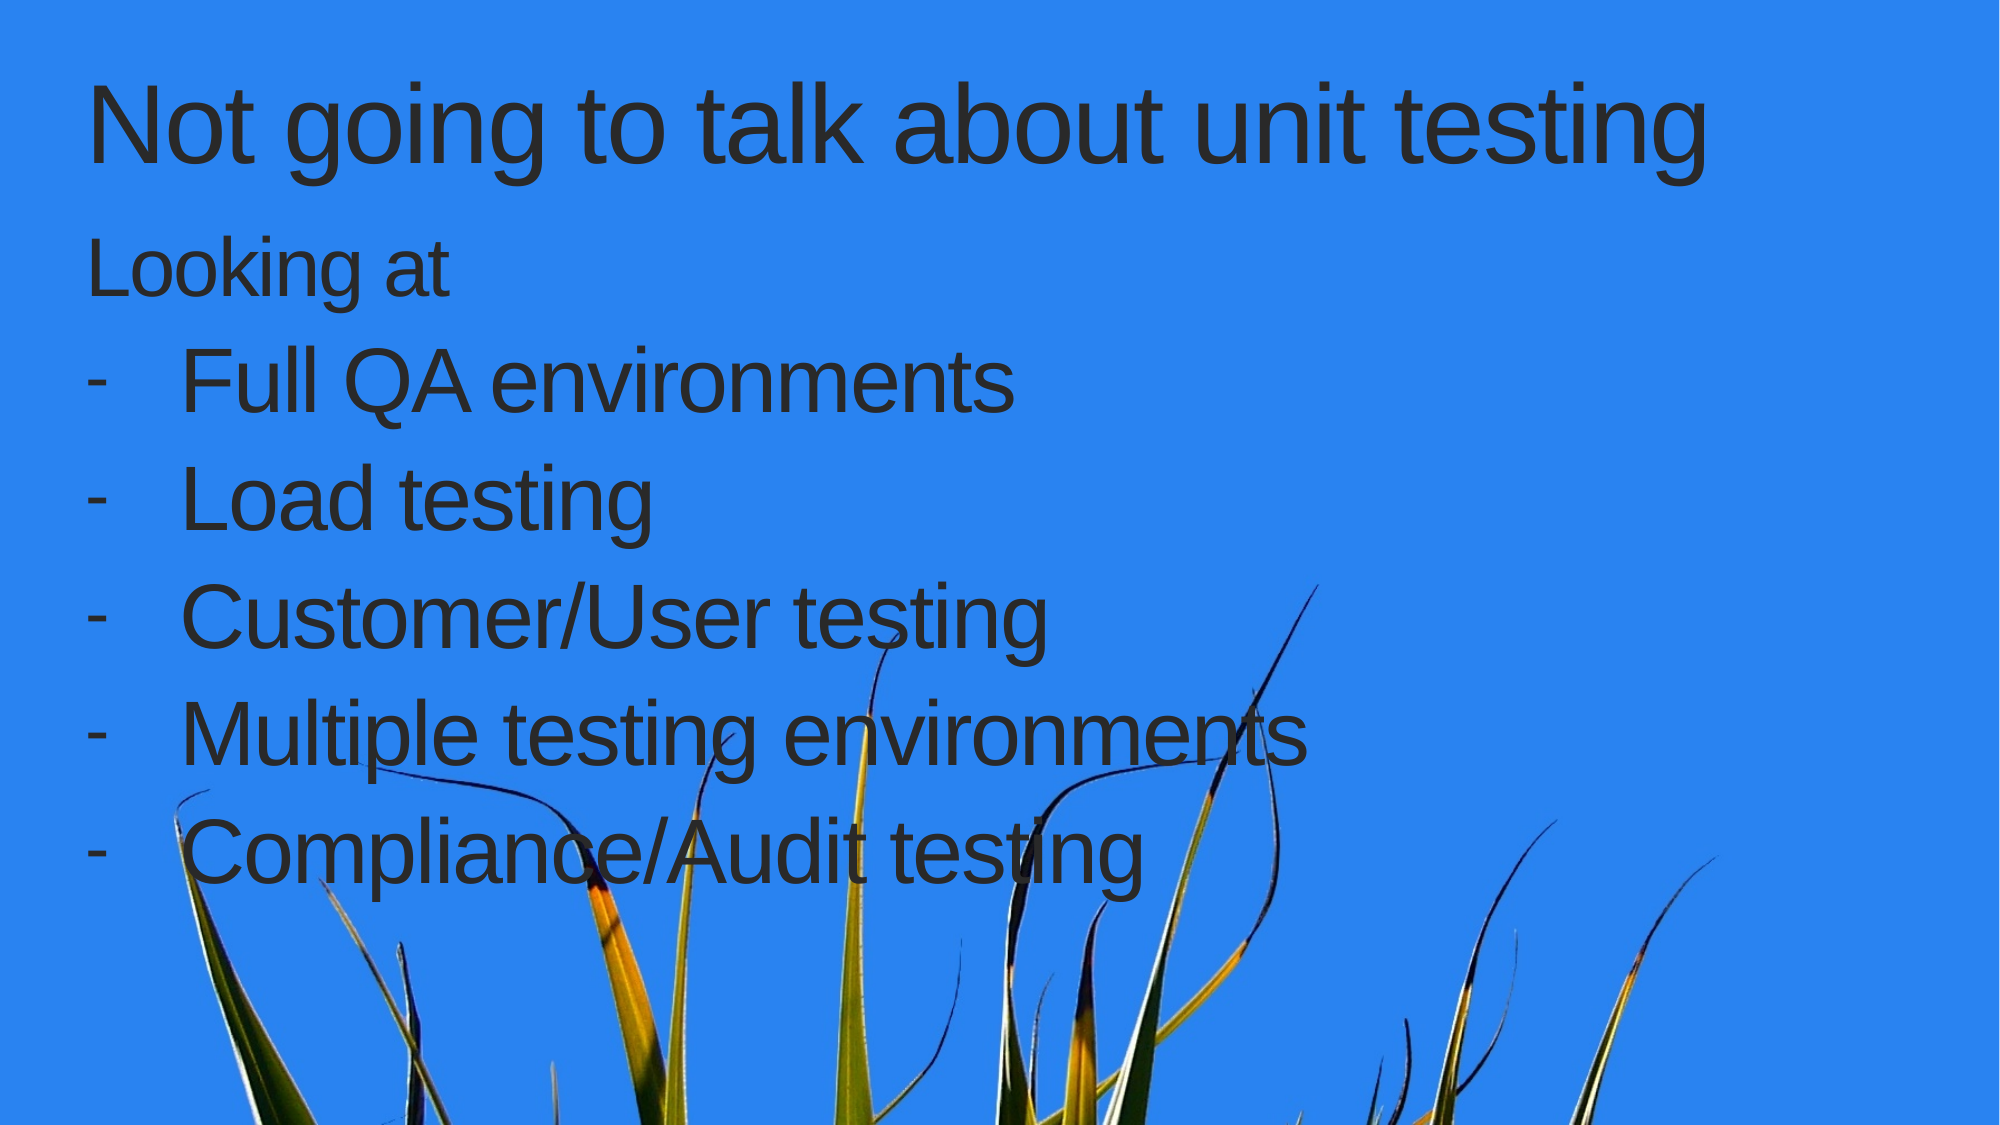

# Not going to talk about unit testing
Looking at
Full QA environments
Load testing
Customer/User testing
Multiple testing environments
Compliance/Audit testing